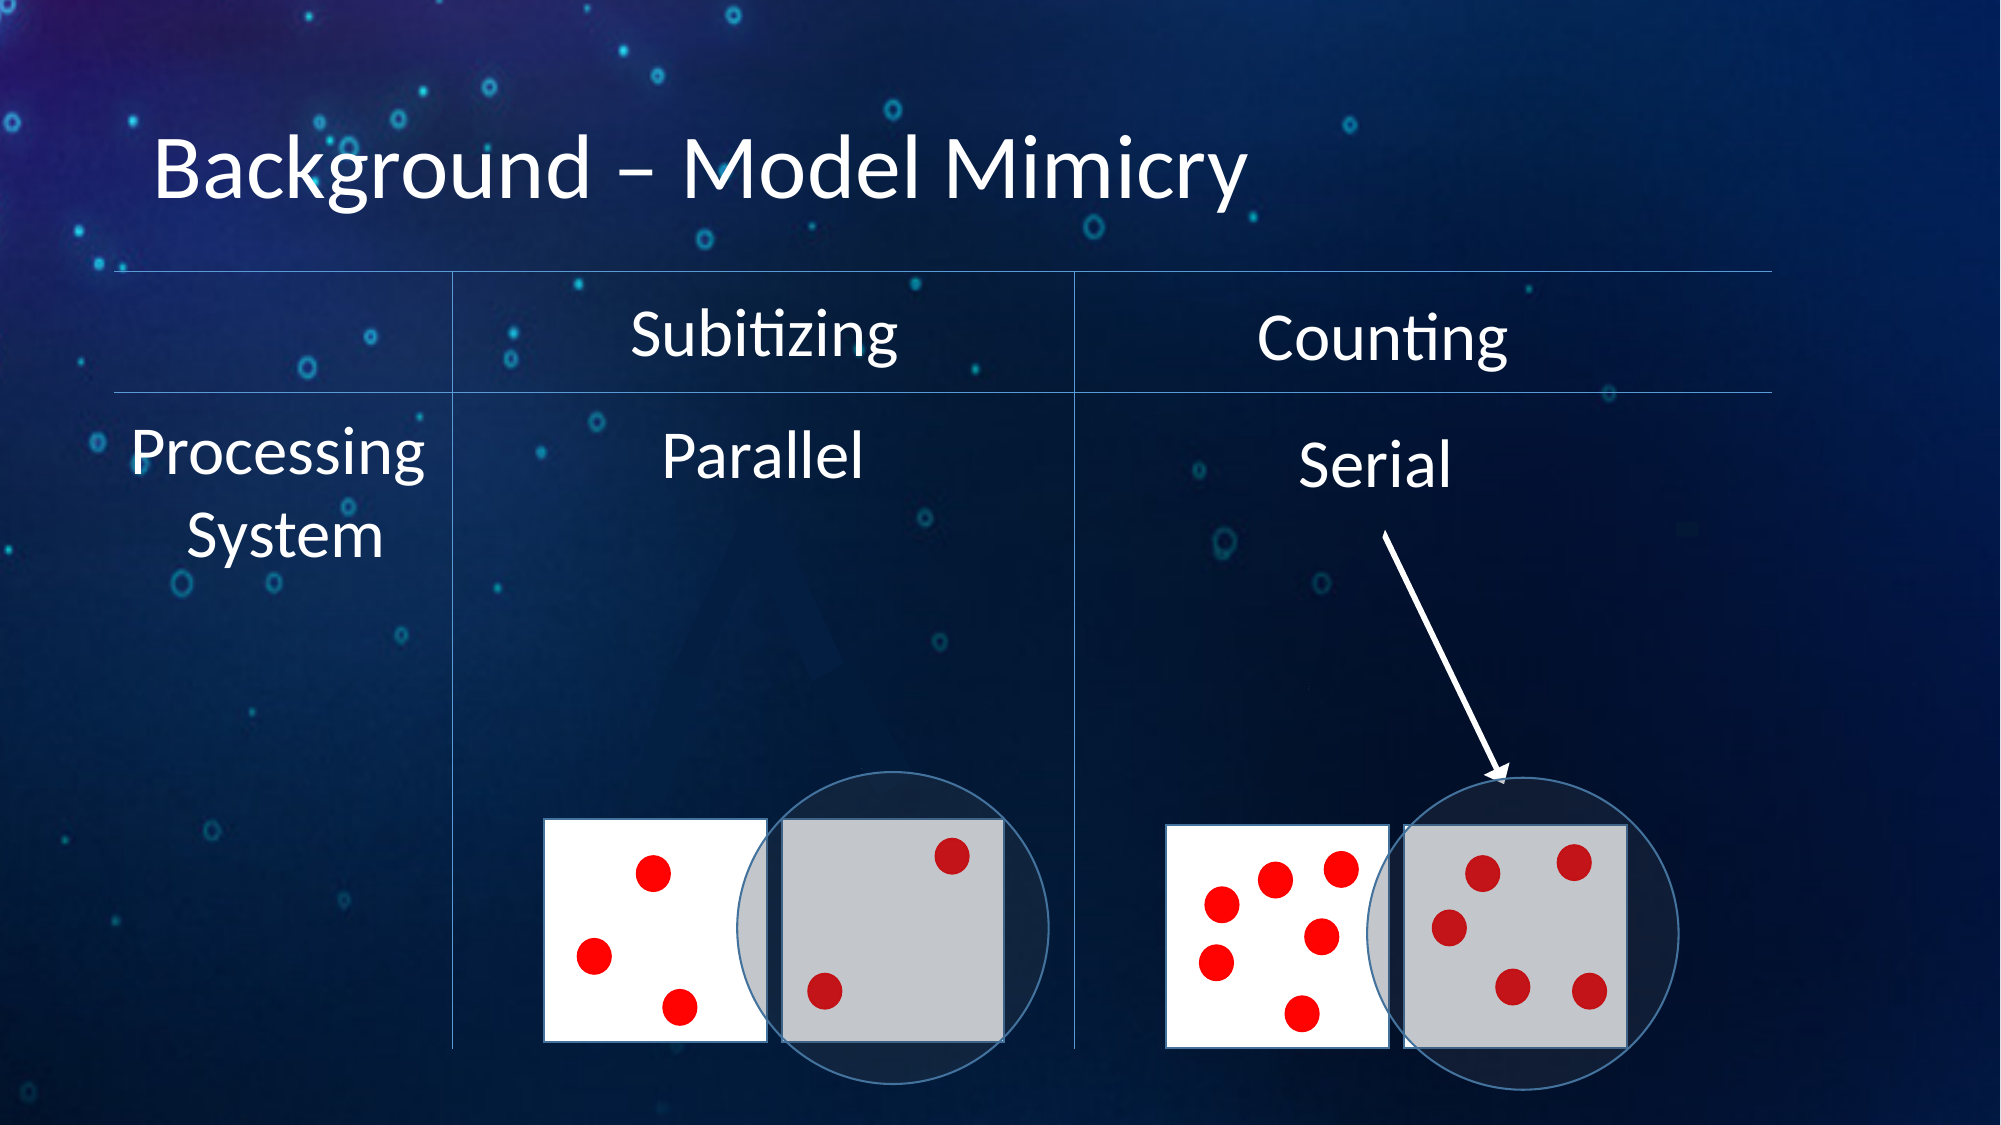

# Background – Model Mimicry
Subitizing
Counting
Processing
System
Parallel
Serial